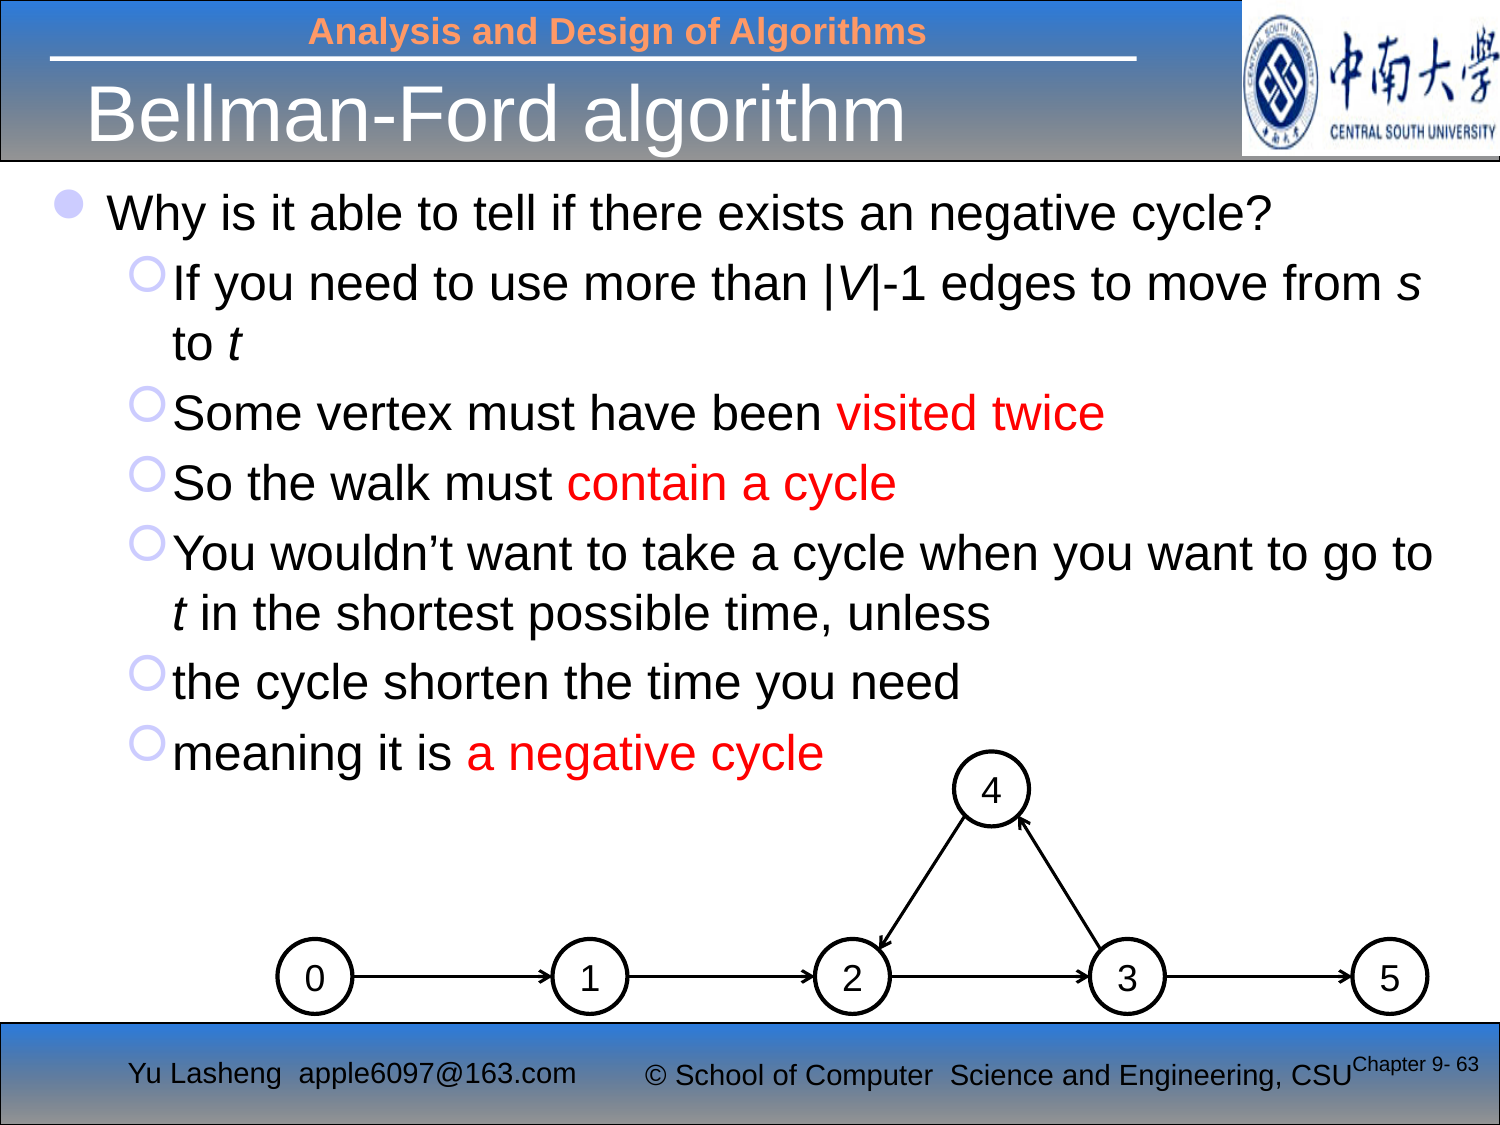

# Bellman-Ford algorithm
Why is it able to tell if there exists an negative cycle?
If you need to use more than |V|-1 edges to move from s to t
Some vertex must have been visited twice
So the walk must contain a cycle
You wouldn’t want to take a cycle when you want to go to t in the shortest possible time, unless
the cycle shorten the time you need
meaning it is a negative cycle
4
0
1
2
3
5
Chapter 9- 63